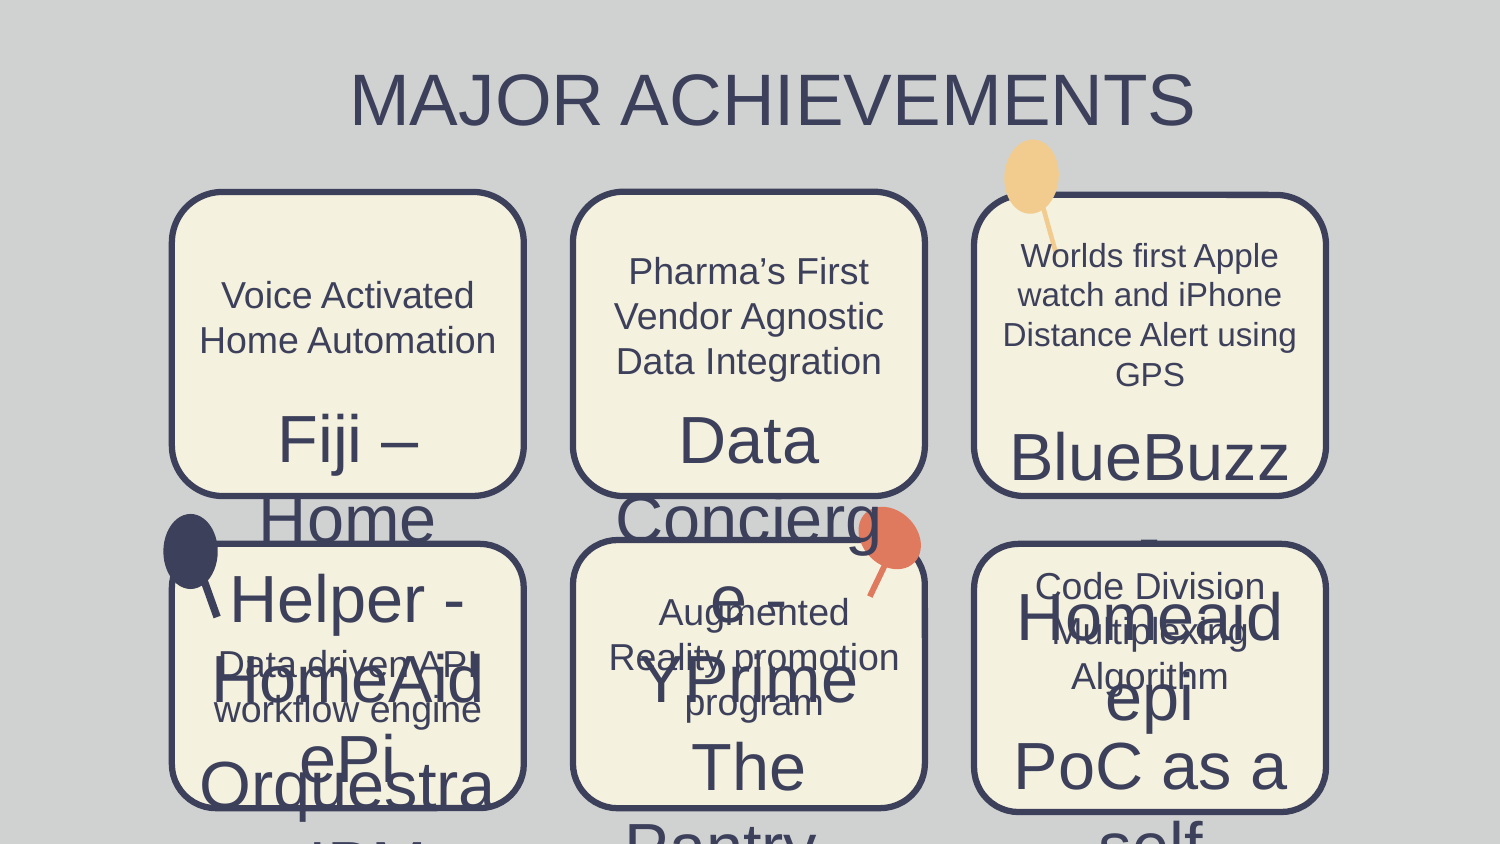

# MAJOR ACHIEVEMENTS

Worlds first Apple watch and iPhone Distance Alert using GPS
Pharma’s First Vendor Agnostic Data Integration
Voice Activated Home Automation
Fiji – Home Helper - HomeAidePi
Data Concierge - YPrime
BlueBuzz - Homeaidepi

Code Division Multiplexing Algorithm
Augmented Reality promotion program
Data driven API workflow engine
PoC as a self driven learning exercise.
The Pantry – Kangaroo Express
Orquestra - IBM